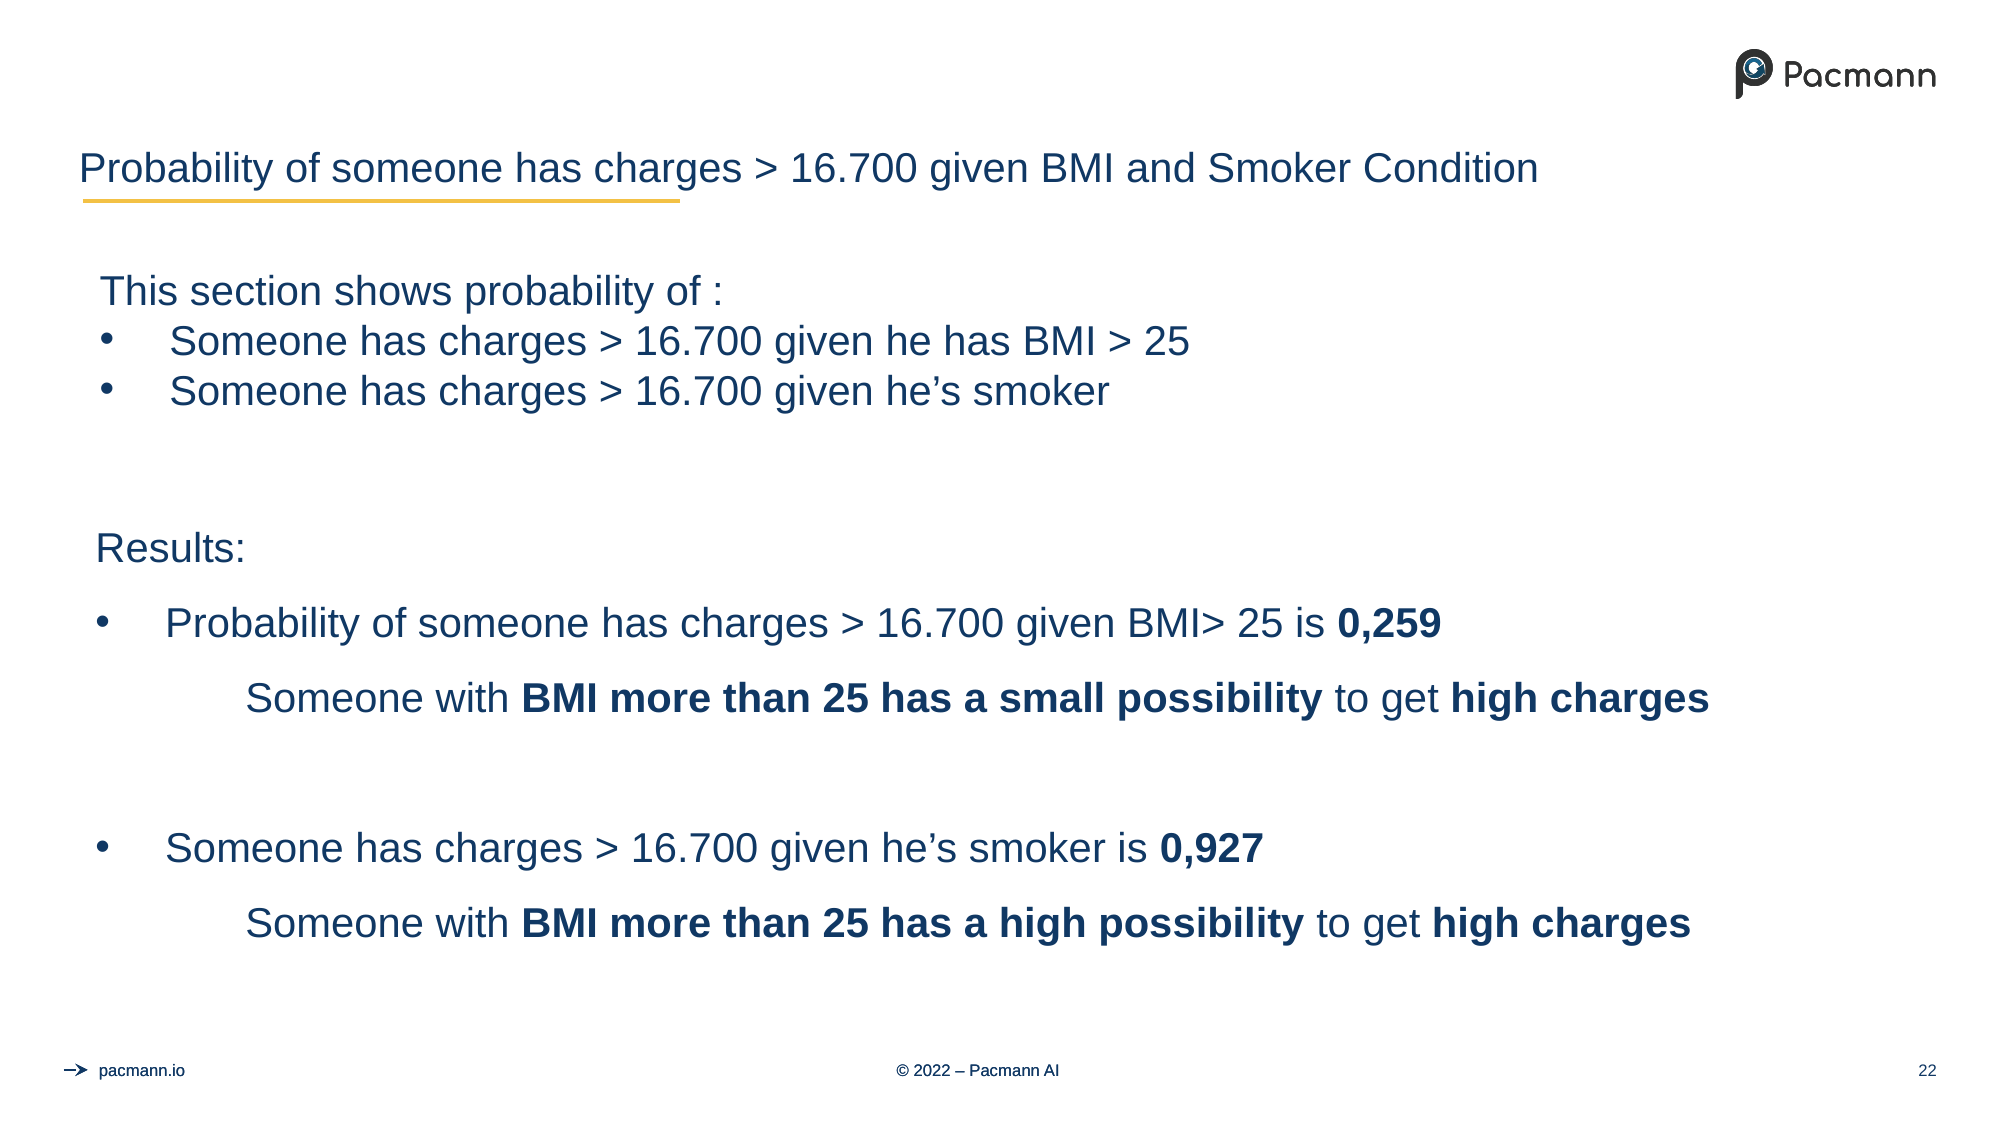

# Probability of someone has charges > 16.700 given BMI and Smoker Condition
This section shows probability of :
 Someone has charges > 16.700 given he has BMI > 25
 Someone has charges > 16.700 given he’s smoker
Results:
 Probability of someone has charges > 16.700 given BMI> 25 is 0,259
	Someone with BMI more than 25 has a small possibility to get high charges

 Someone has charges > 16.700 given he’s smoker is 0,927
 	Someone with BMI more than 25 has a high possibility to get high charges